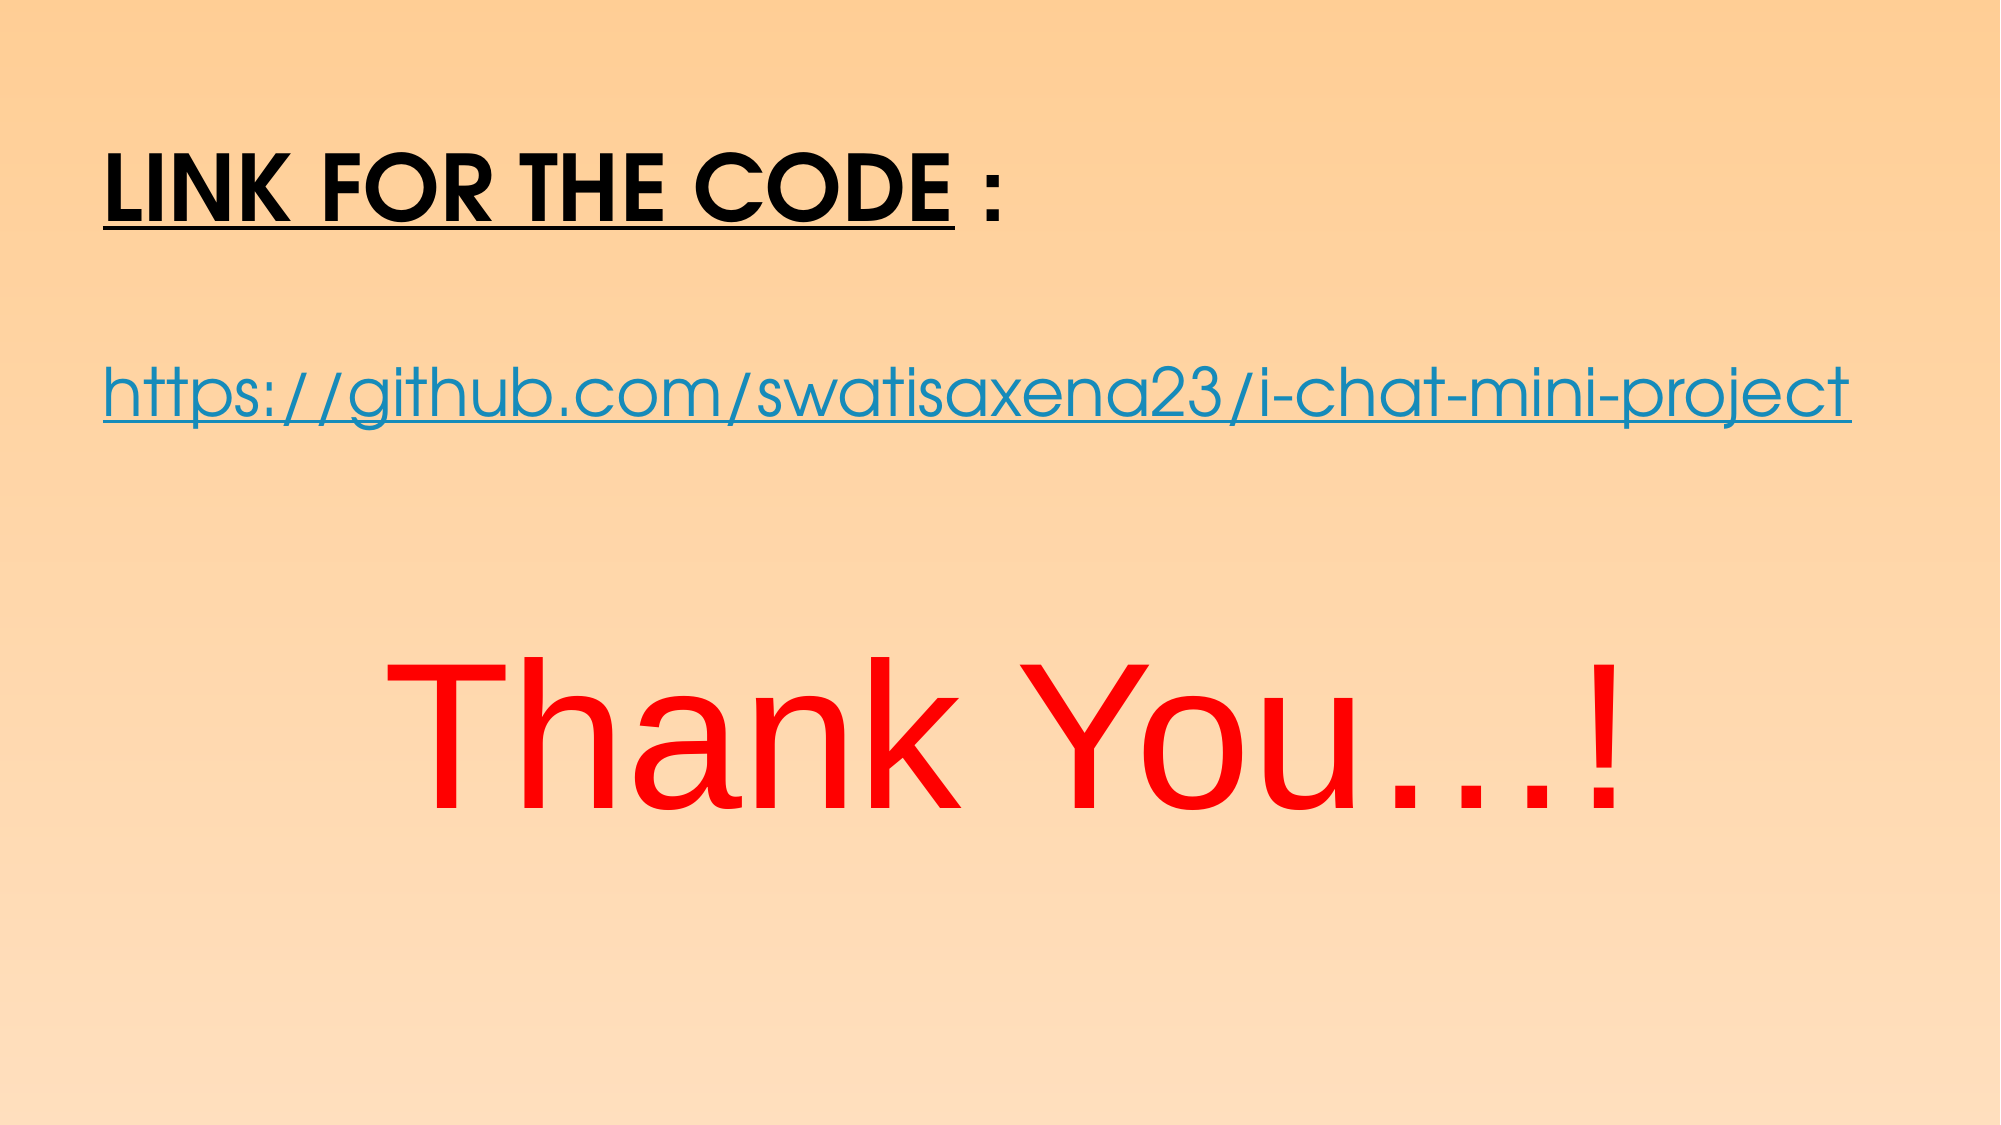

LINK FOR THE CODE :
https://github.com/swatisaxena23/i-chat-mini-project

 Thank You…!